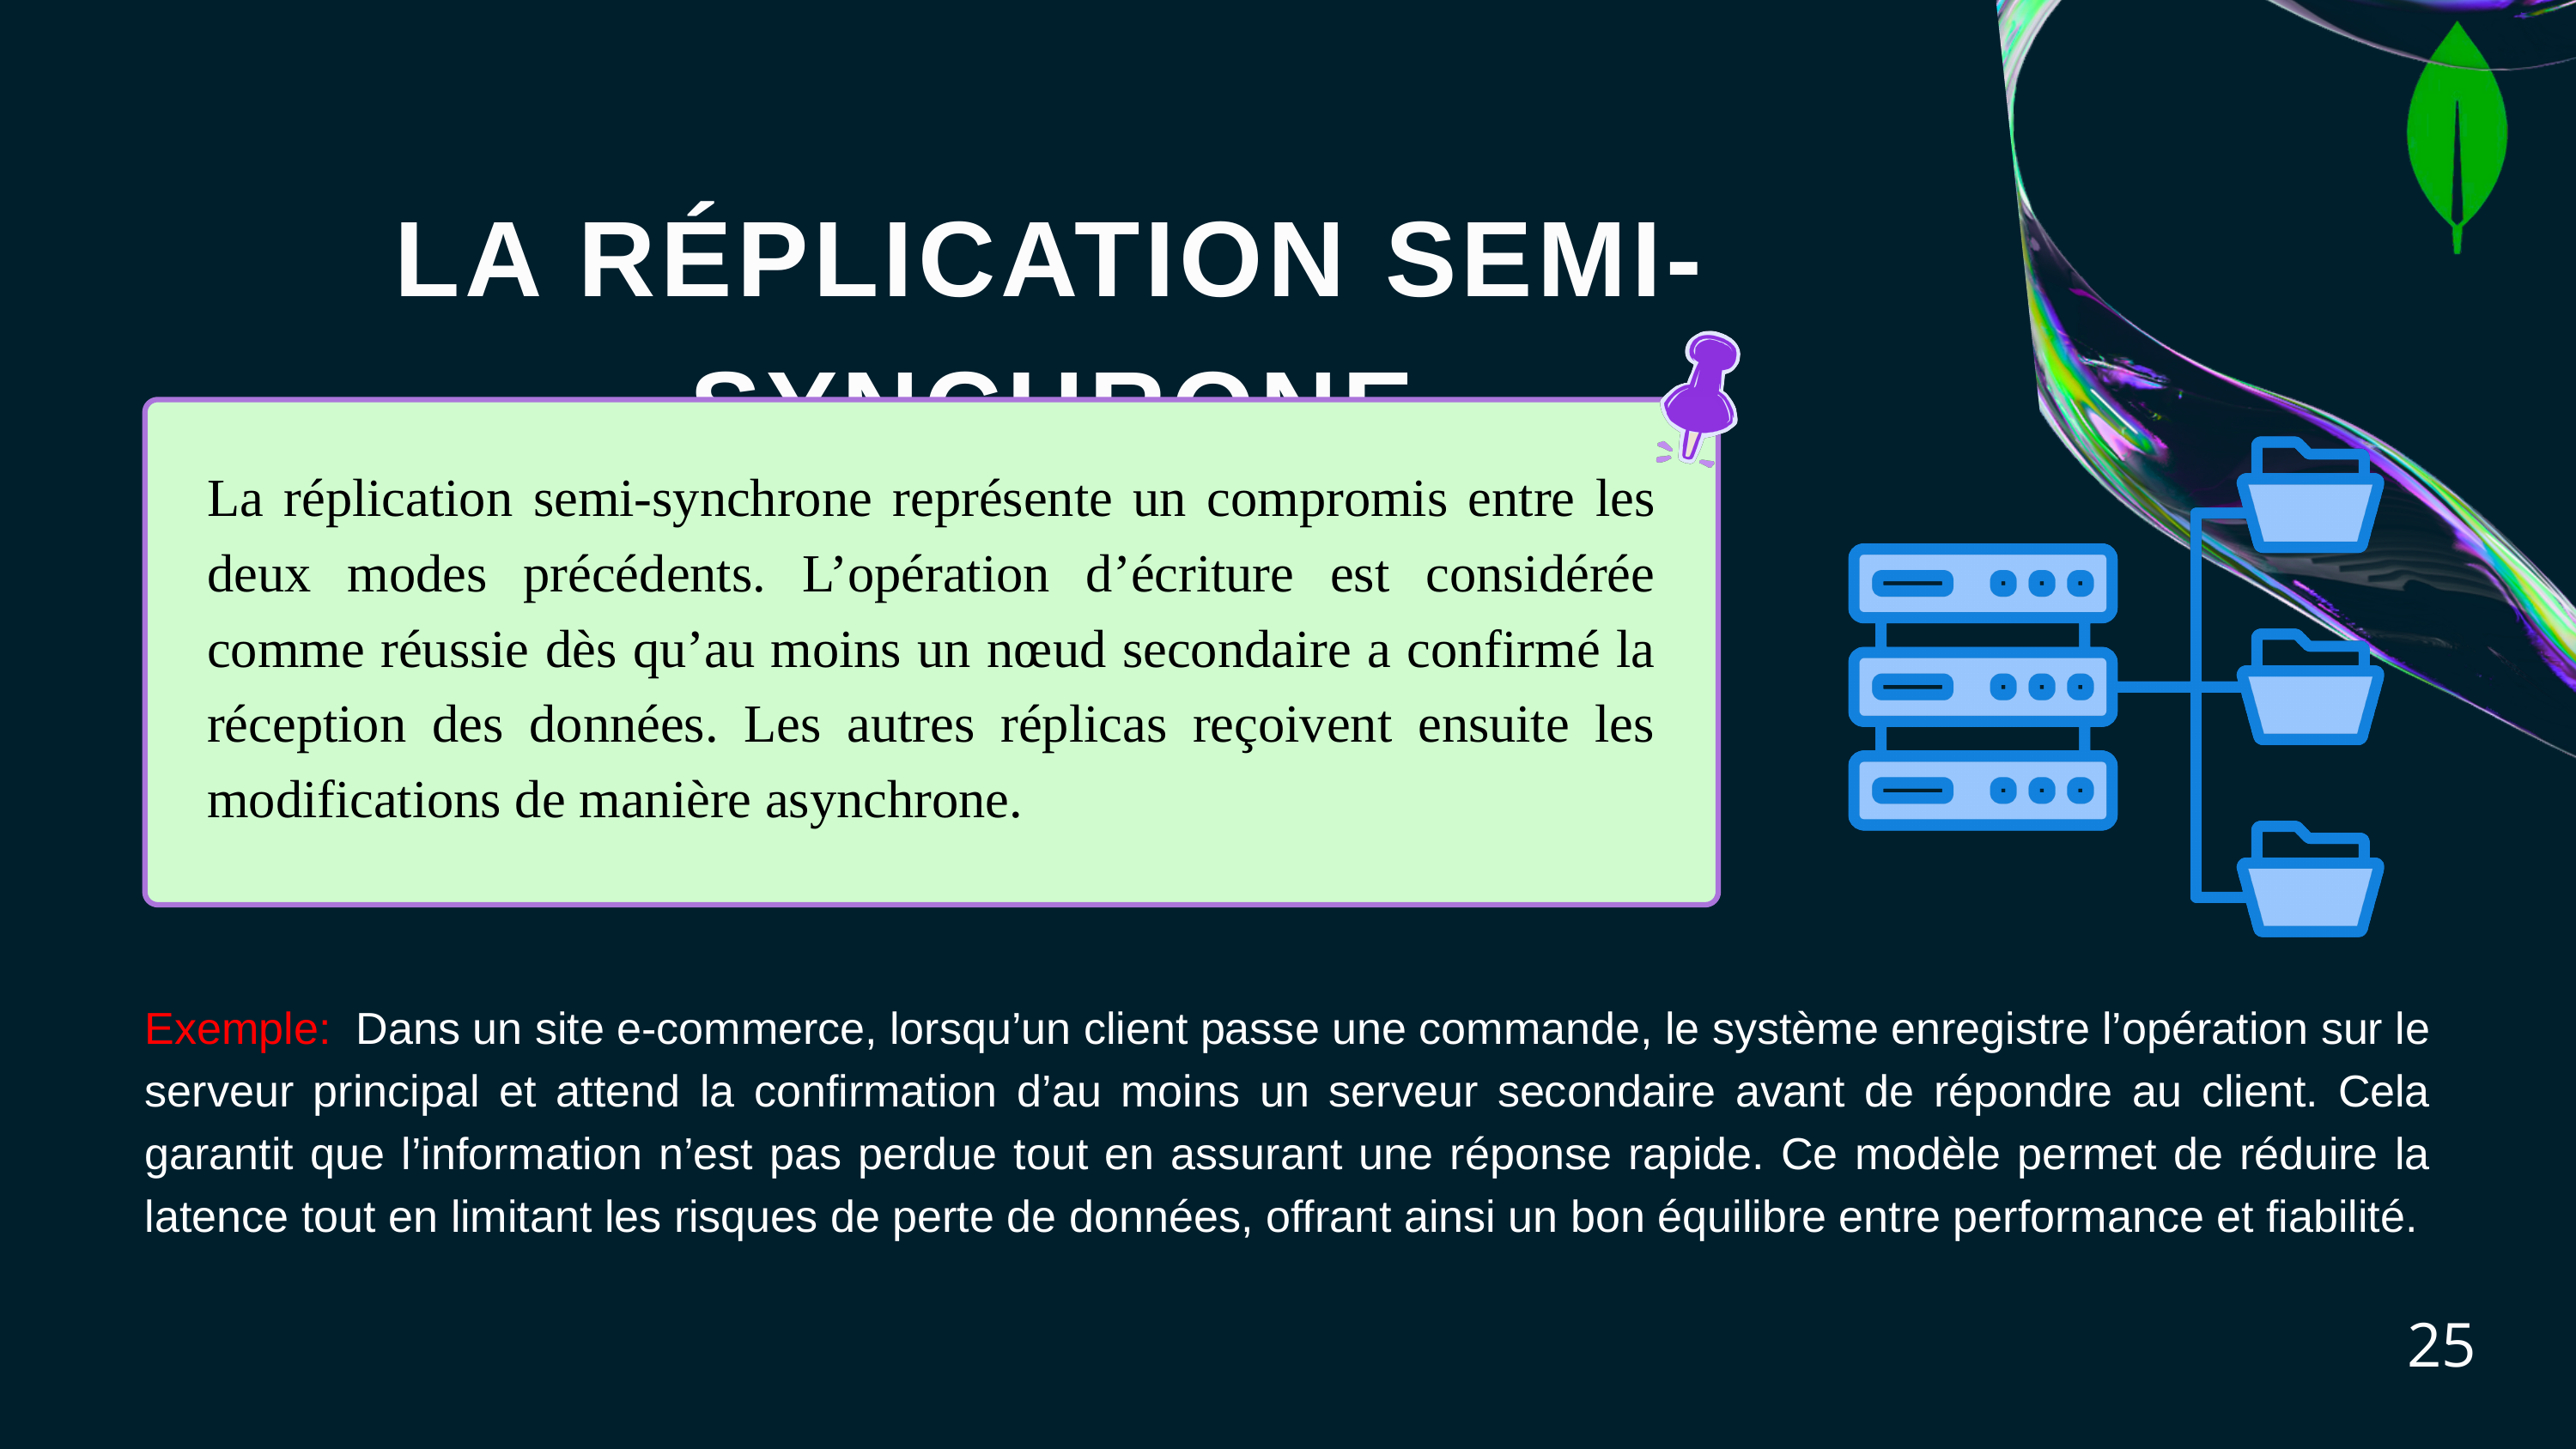

LA RÉPLICATION SEMI-SYNCHRONE

La réplication semi-synchrone représente un compromis entre les deux modes précédents. L’opération d’écriture est considérée comme réussie dès qu’au moins un nœud secondaire a confirmé la réception des données. Les autres réplicas reçoivent ensuite les modifications de manière asynchrone.
Exemple:  Dans un site e-commerce, lorsqu’un client passe une commande, le système enregistre l’opération sur le serveur principal et attend la confirmation d’au moins un serveur secondaire avant de répondre au client. Cela garantit que l’information n’est pas perdue tout en assurant une réponse rapide. Ce modèle permet de réduire la latence tout en limitant les risques de perte de données, offrant ainsi un bon équilibre entre performance et fiabilité.
25